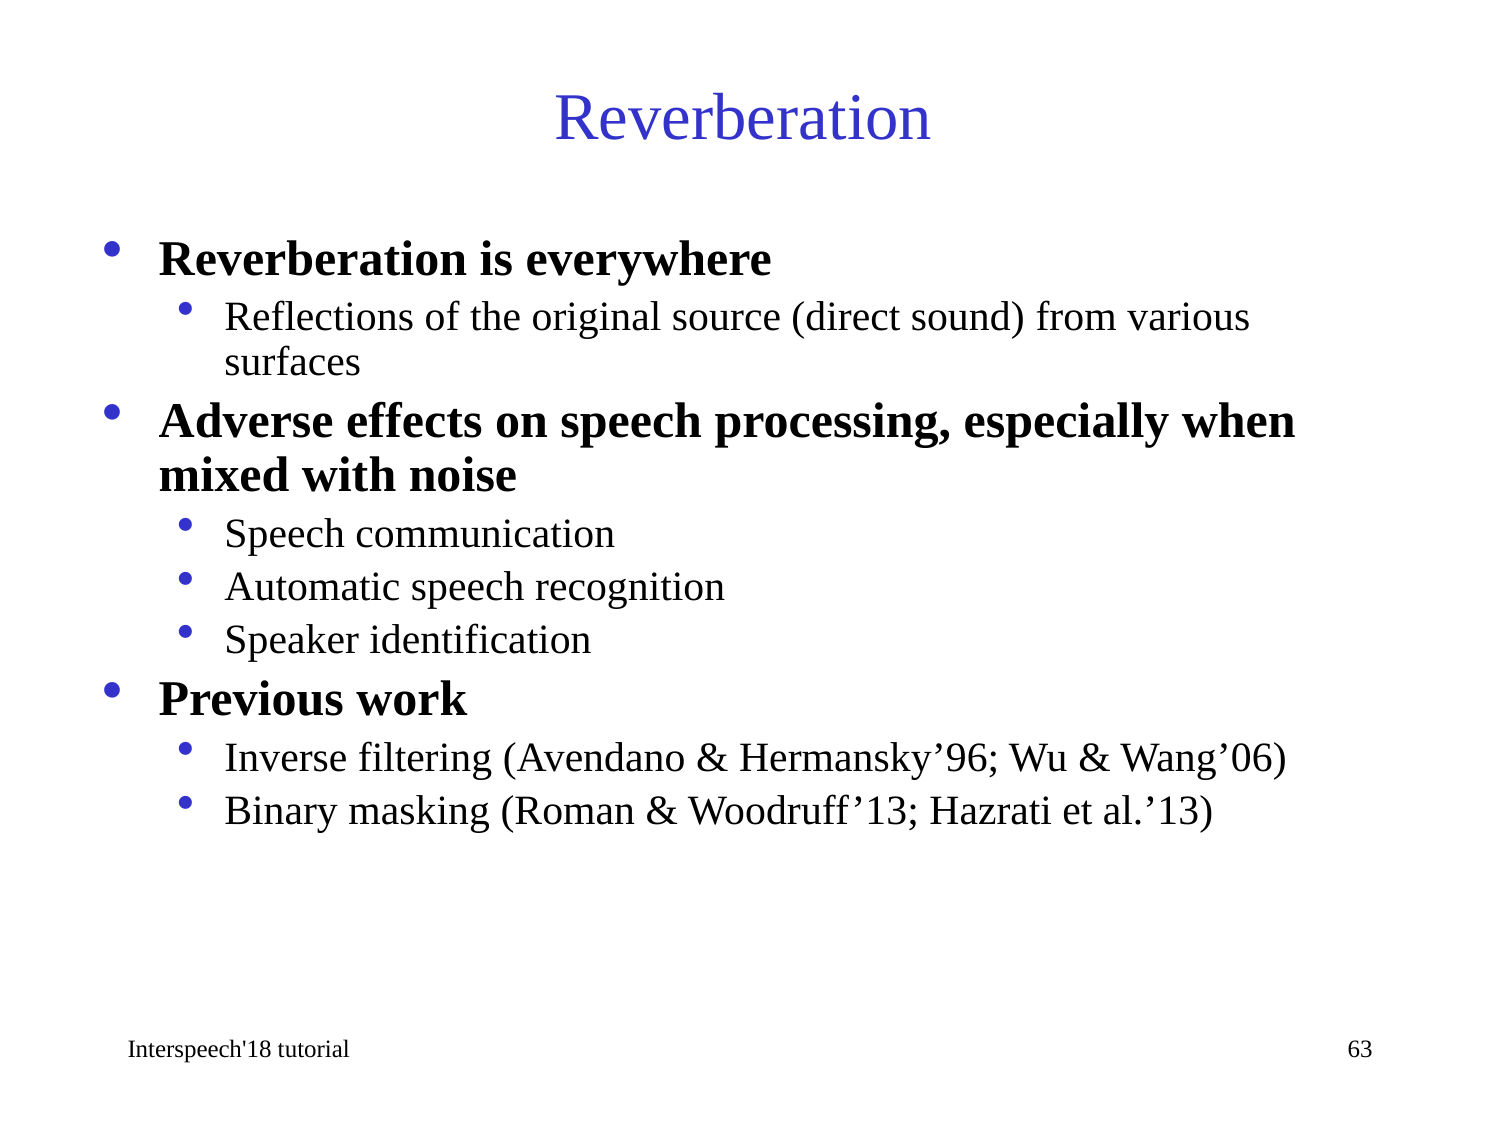

# Reverberation
Reverberation is everywhere
Reflections of the original source (direct sound) from various surfaces
Adverse effects on speech processing, especially when mixed with noise
Speech communication
Automatic speech recognition
Speaker identification
Previous work
Inverse filtering (Avendano & Hermansky’96; Wu & Wang’06)
Binary masking (Roman & Woodruff’13; Hazrati et al.’13)

Interspeech'18 tutorial
63